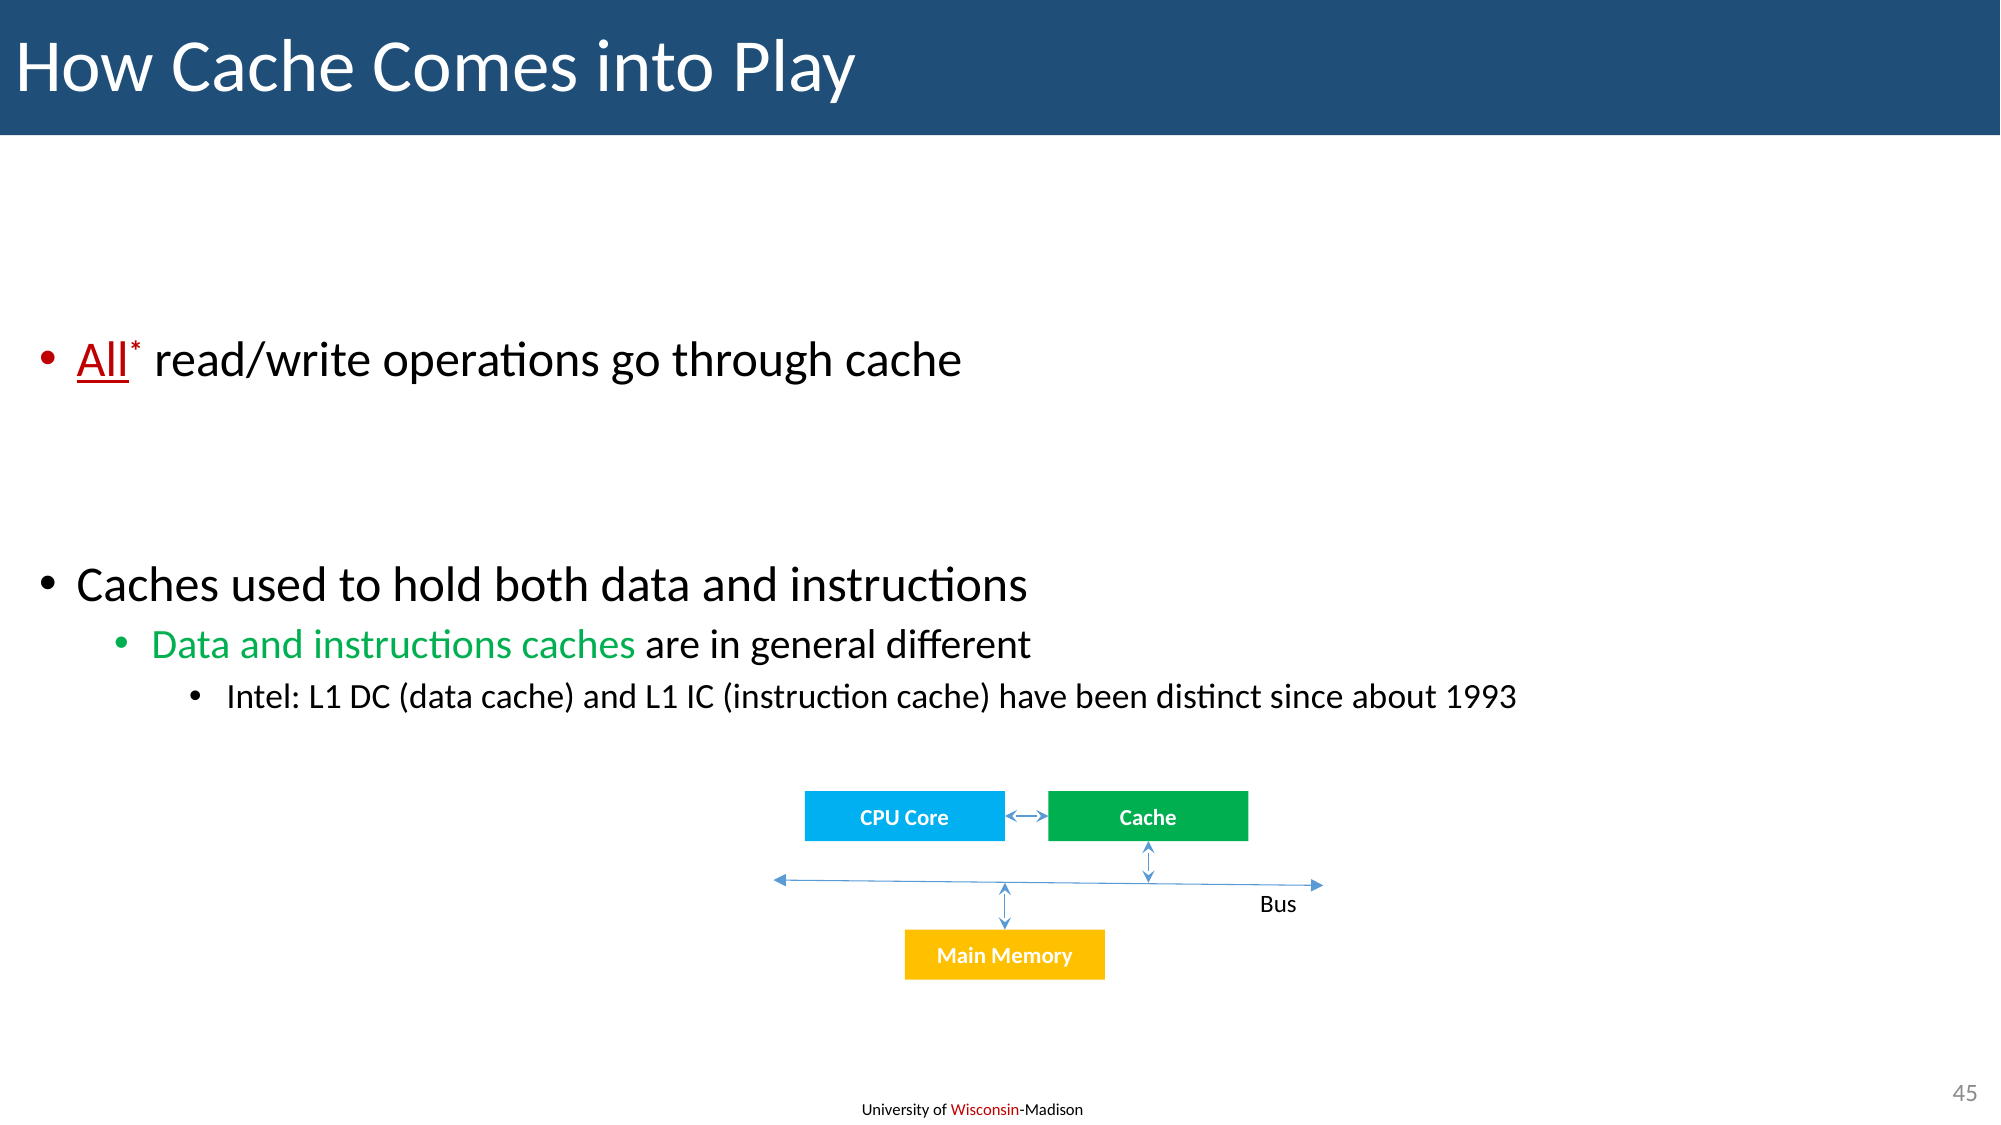

# How Cache Comes into Play

All* read/write operations go through cache

Caches used to hold both data and instructions
Data and instructions caches are in general different
Intel: L1 DC (data cache) and L1 IC (instruction cache) have been distinct since about 1993
CPU Core
Cache
Bus
Main Memory
45